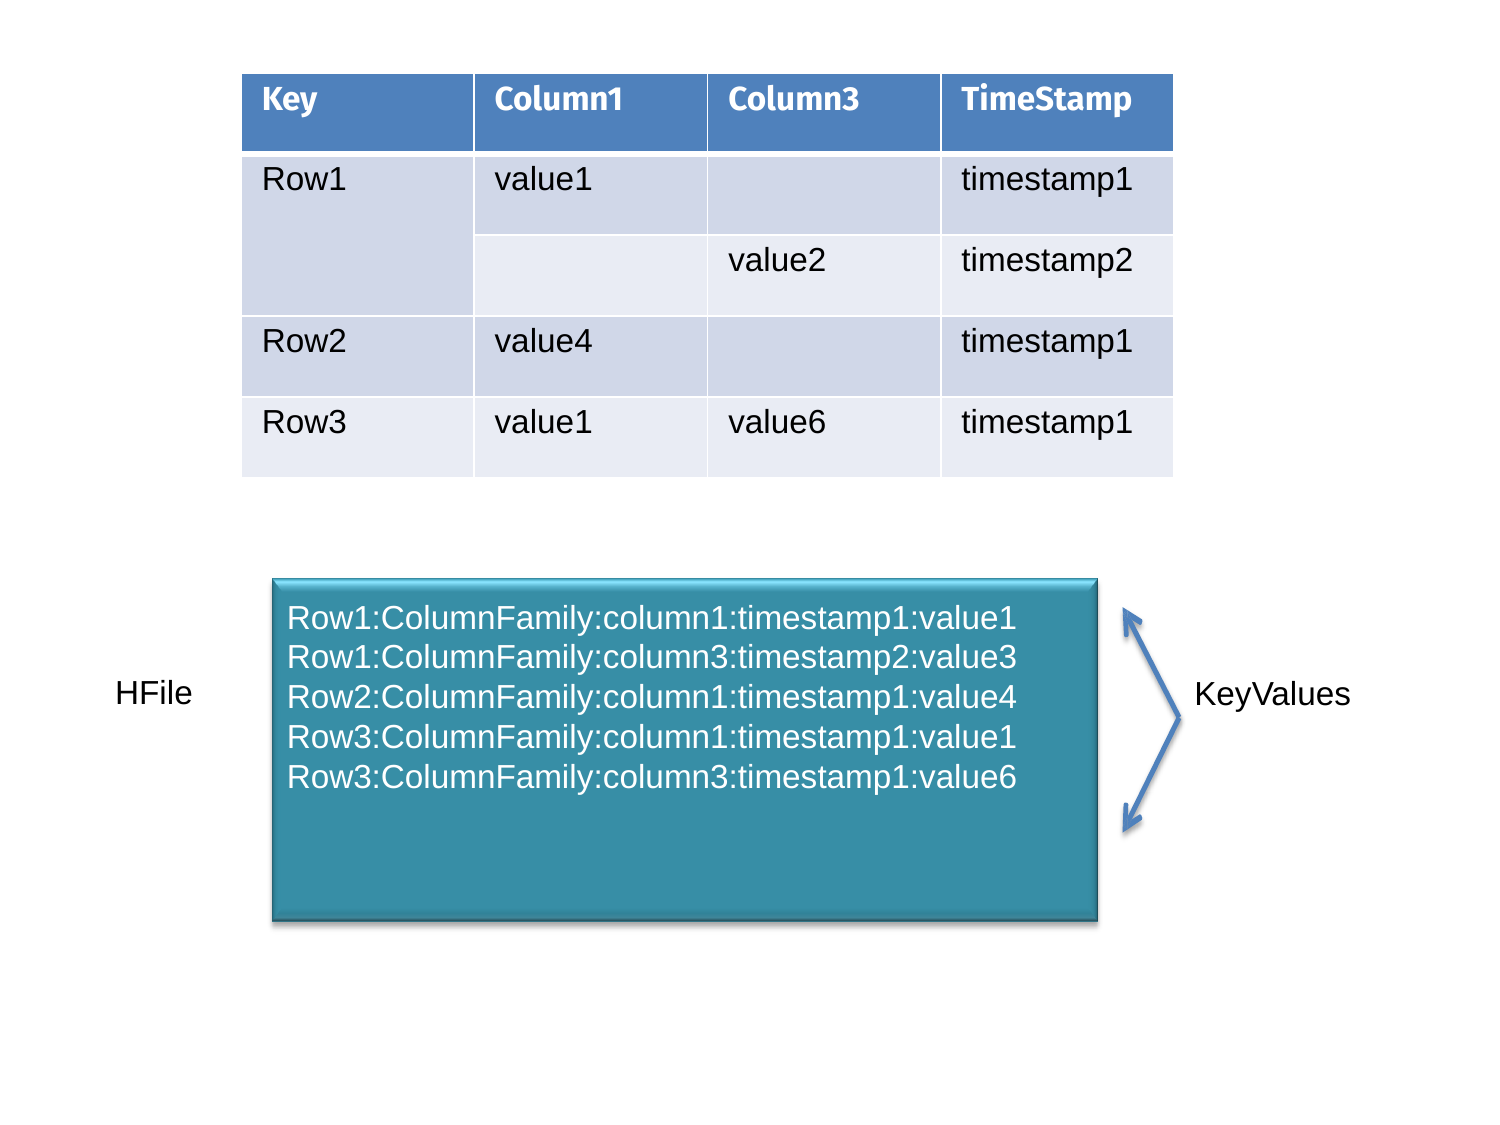

| Key | Column1 | Column3 | TimeStamp |
| --- | --- | --- | --- |
| Row1 | value1 |  | timestamp1 |
|  |  | value2 | timestamp2 |
| Row2 | value4 |  | timestamp1 |
| Row3 | value1 | value6 | timestamp1 |

Row1:ColumnFamily:column1:timestamp1:value1  Row1:ColumnFamily:column3:timestamp2:value3  Row2:ColumnFamily:column1:timestamp1:value4  Row3:ColumnFamily:column1:timestamp1:value1  Row3:ColumnFamily:column3:timestamp1:value6
HFile
KeyValues